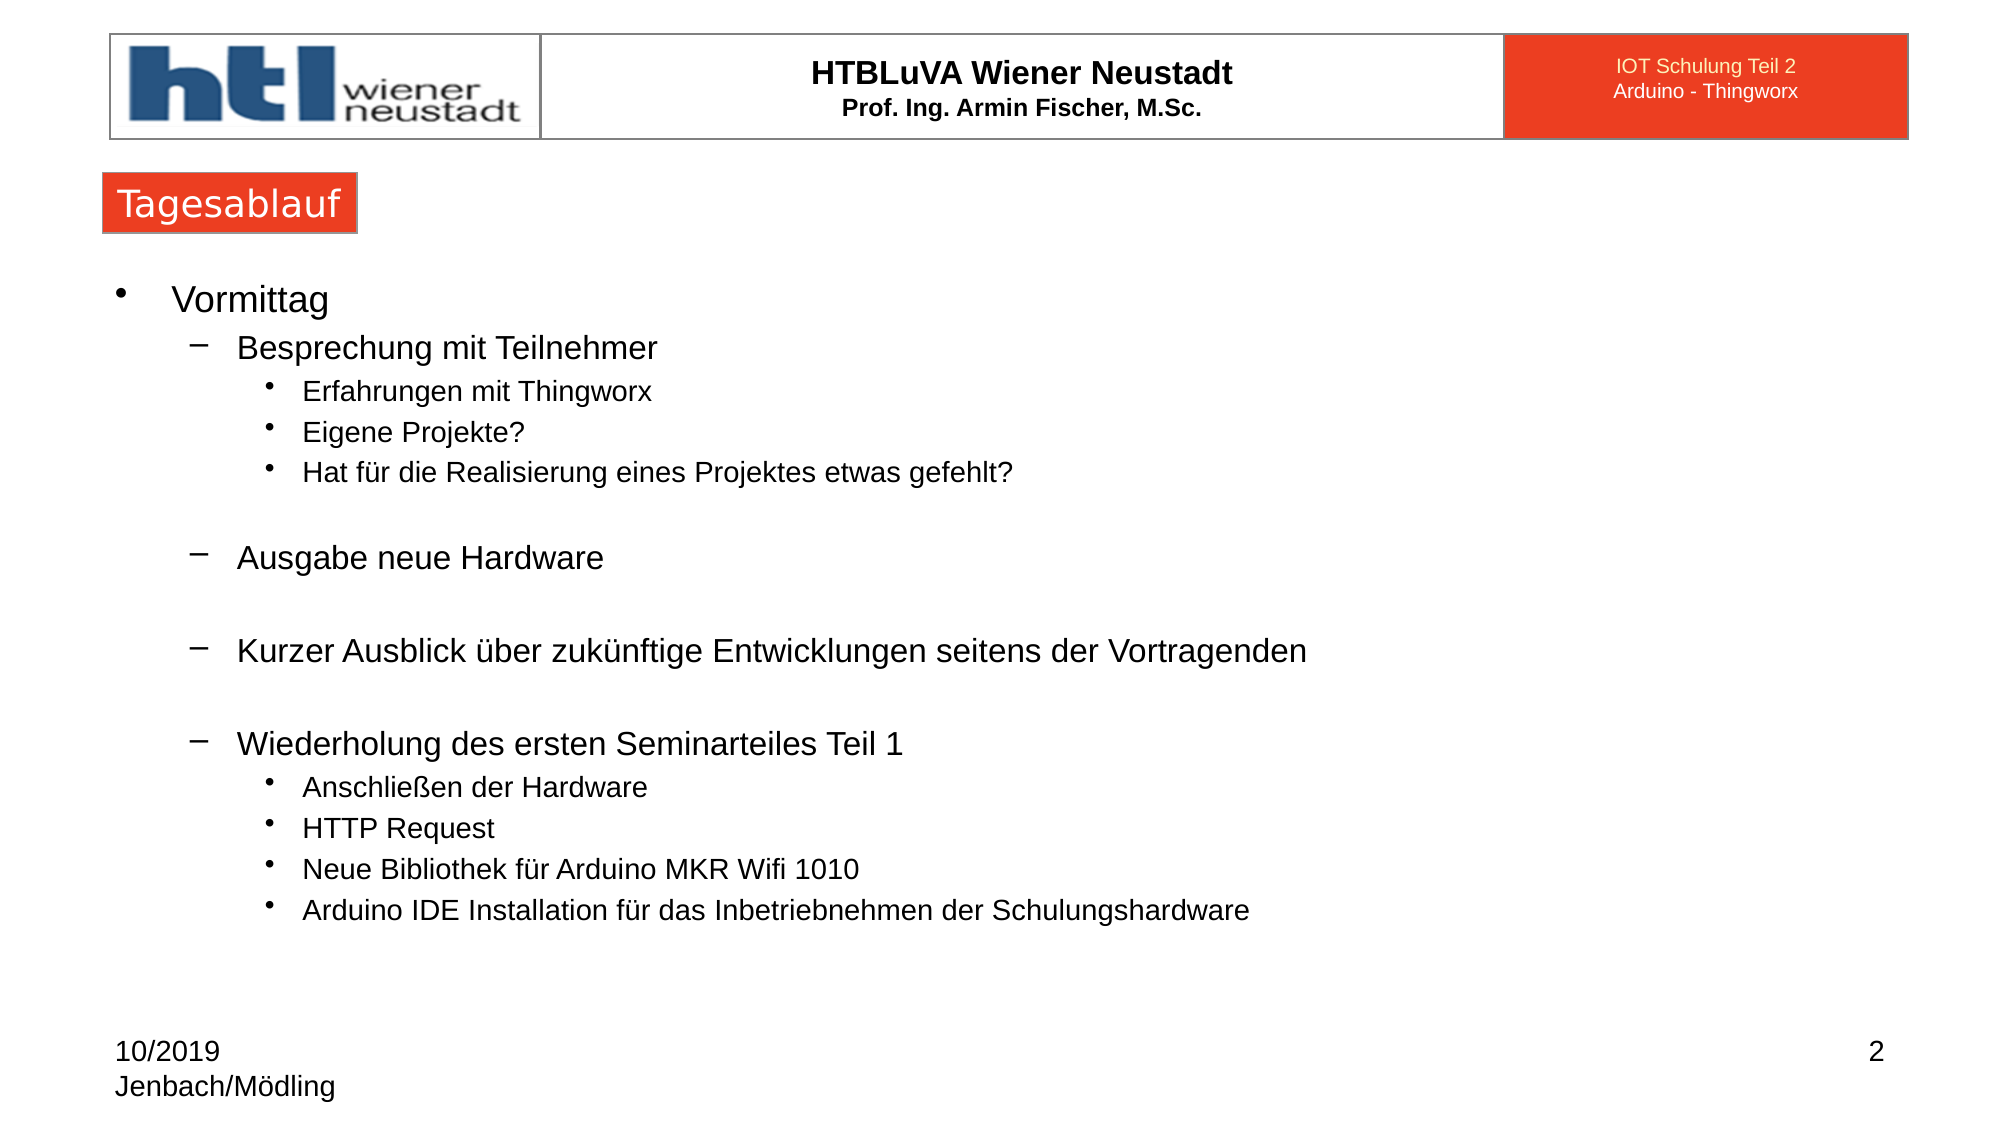

#
Tagesablauf
Vormittag
Besprechung mit Teilnehmer
Erfahrungen mit Thingworx
Eigene Projekte?
Hat für die Realisierung eines Projektes etwas gefehlt?

Ausgabe neue Hardware

Kurzer Ausblick über zukünftige Entwicklungen seitens der Vortragenden

Wiederholung des ersten Seminarteiles Teil 1
Anschließen der Hardware
HTTP Request
Neue Bibliothek für Arduino MKR Wifi 1010
Arduino IDE Installation für das Inbetriebnehmen der Schulungshardware

10/2019
Jenbach/Mödling
2